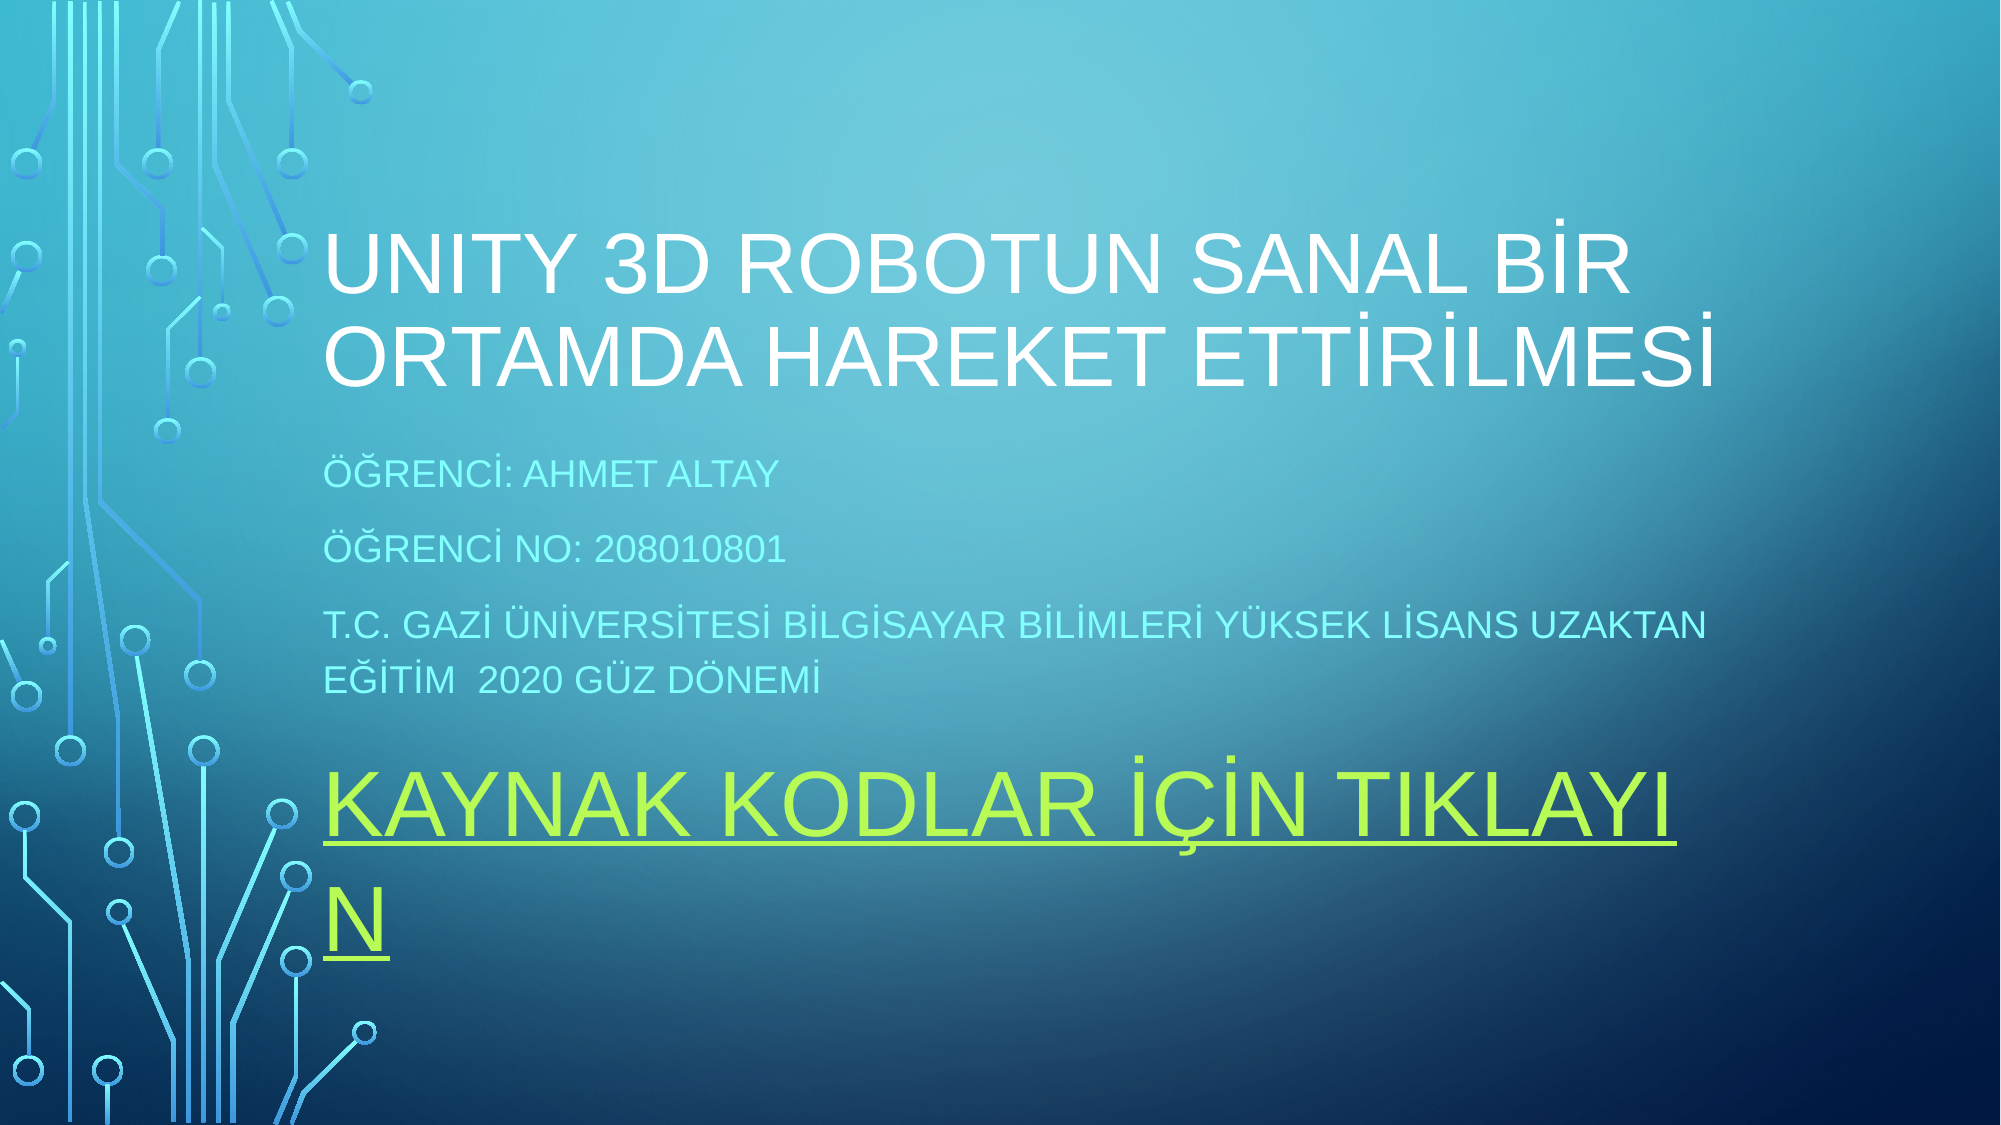

# UNITY 3D Robotun sanal bir ortamda hareket ettirilmesi
Öğrenci: ahmet altay
Öğrenci no: 208010801
T.C. GAZİ ÜNİVERSİTESİ bilgisayar bilimleri YÜKSEK LİSANS uzaktan eğitim  2020 GÜZ DÖNEMİ
KAYNAK KODLAR İÇİN TIKLAYIN